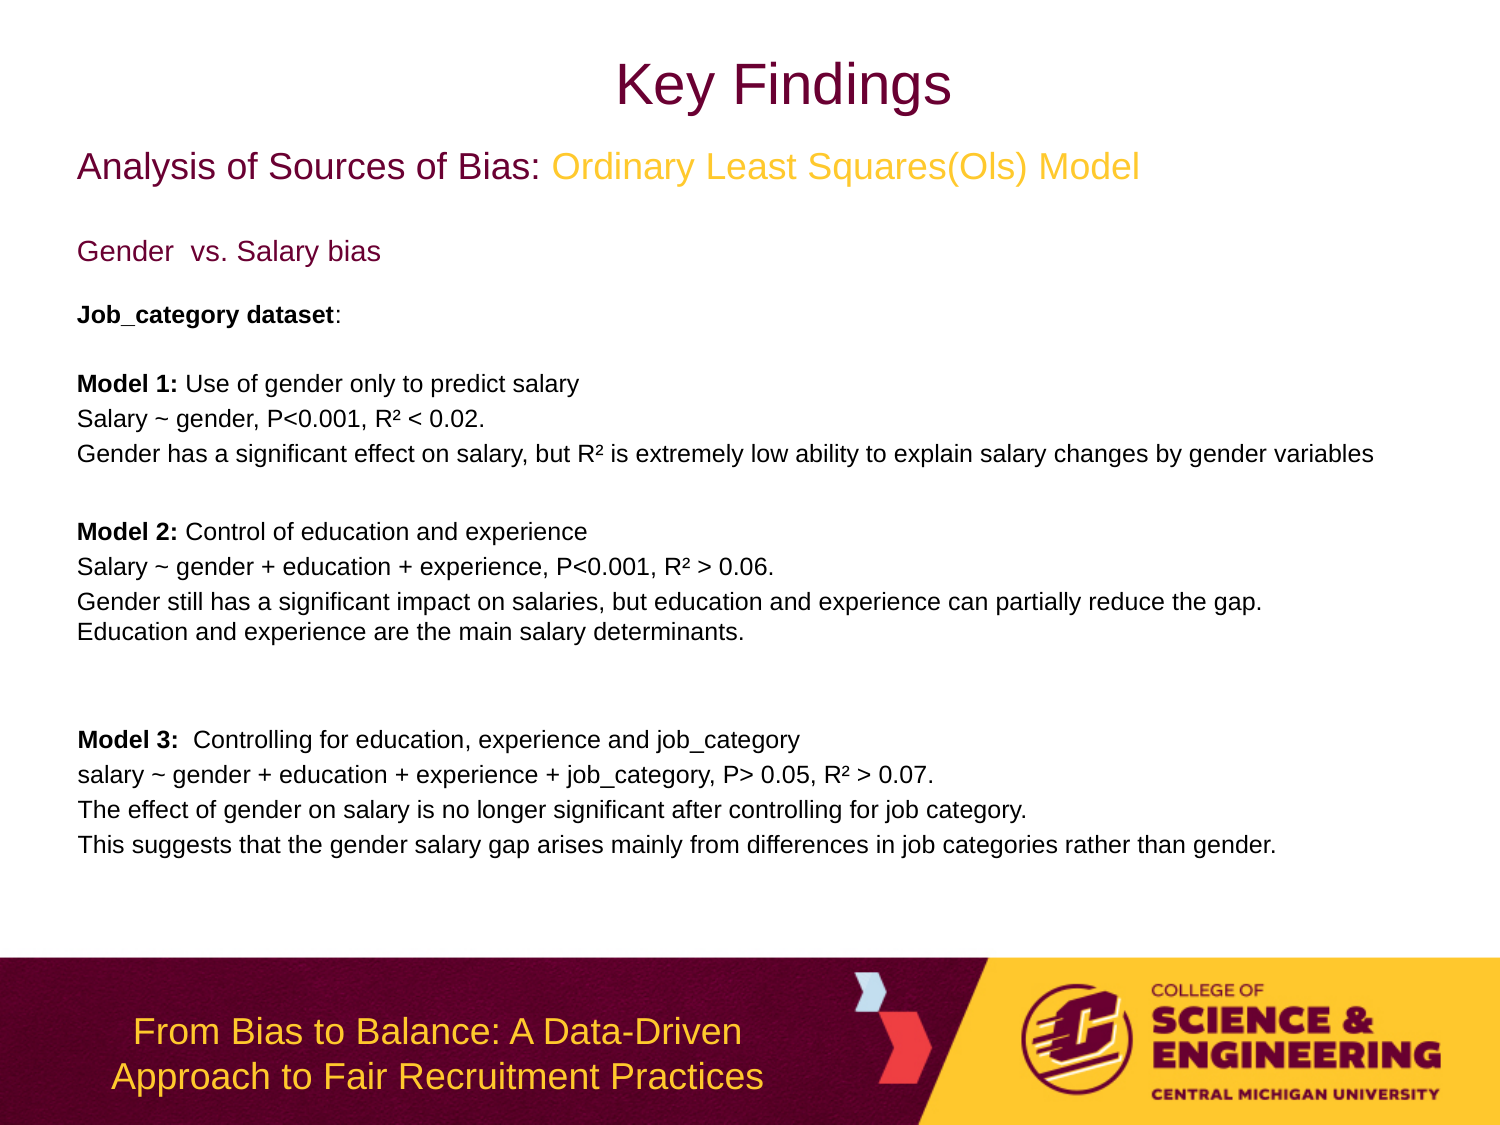

# Key Findings
Analysis of Sources of Bias: Ordinary Least Squares(Ols) Model
Gender  vs. Salary bias
Job_category dataset:

Model 1: Use of gender only to predict salary
Salary ~ gender, P<0.001, R² < 0.02.
Gender has a significant effect on salary, but R² is extremely low ability to explain salary changes by gender variables
Model 2: Control of education and experience
Salary ~ gender + education + experience, P<0.001, R² > 0.06.
Gender still has a significant impact on salaries, but education and experience can partially reduce the gap. Education and experience are the main salary determinants.
Model 3:  Controlling for education, experience and job_category
salary ~ gender + education + experience + job_category, P> 0.05, R² > 0.07.
The effect of gender on salary is no longer significant after controlling for job category.
This suggests that the gender salary gap arises mainly from differences in job categories rather than gender.
From Bias to Balance: A Data-Driven Approach to Fair Recruitment Practices